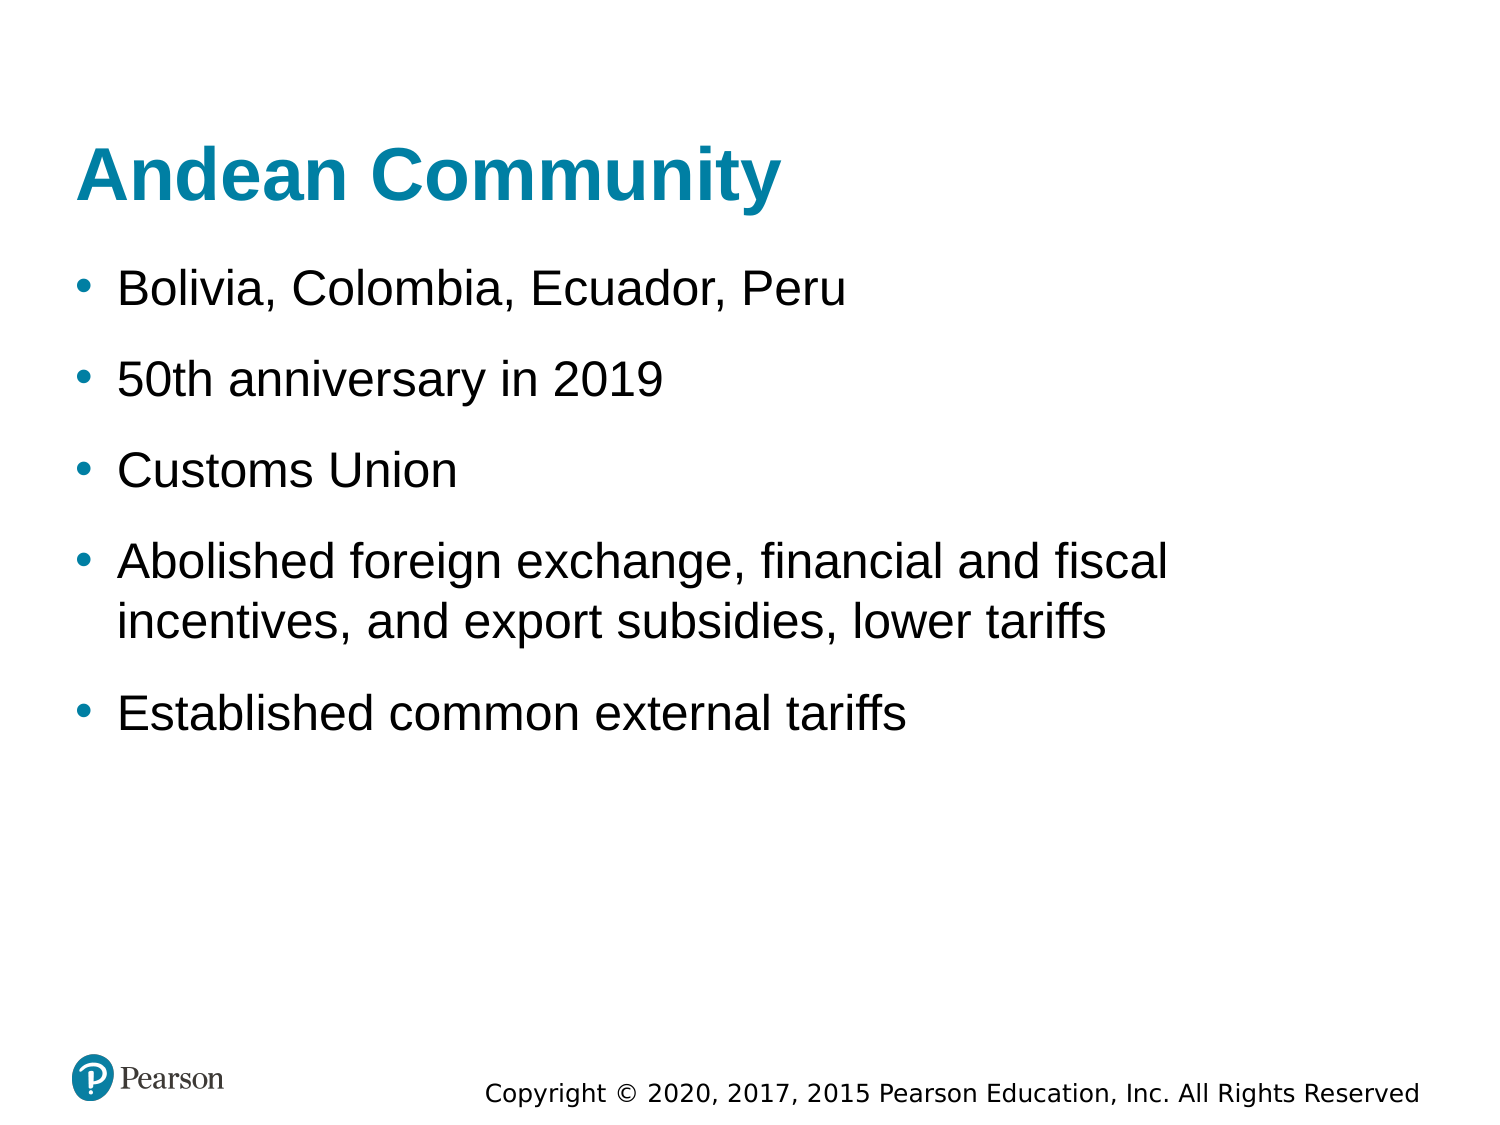

# Andean Community
Bolivia, Colombia, Ecuador, Peru
50th anniversary in 2019
Customs Union
Abolished foreign exchange, financial and fiscal incentives, and export subsidies, lower tariffs
Established common external tariffs